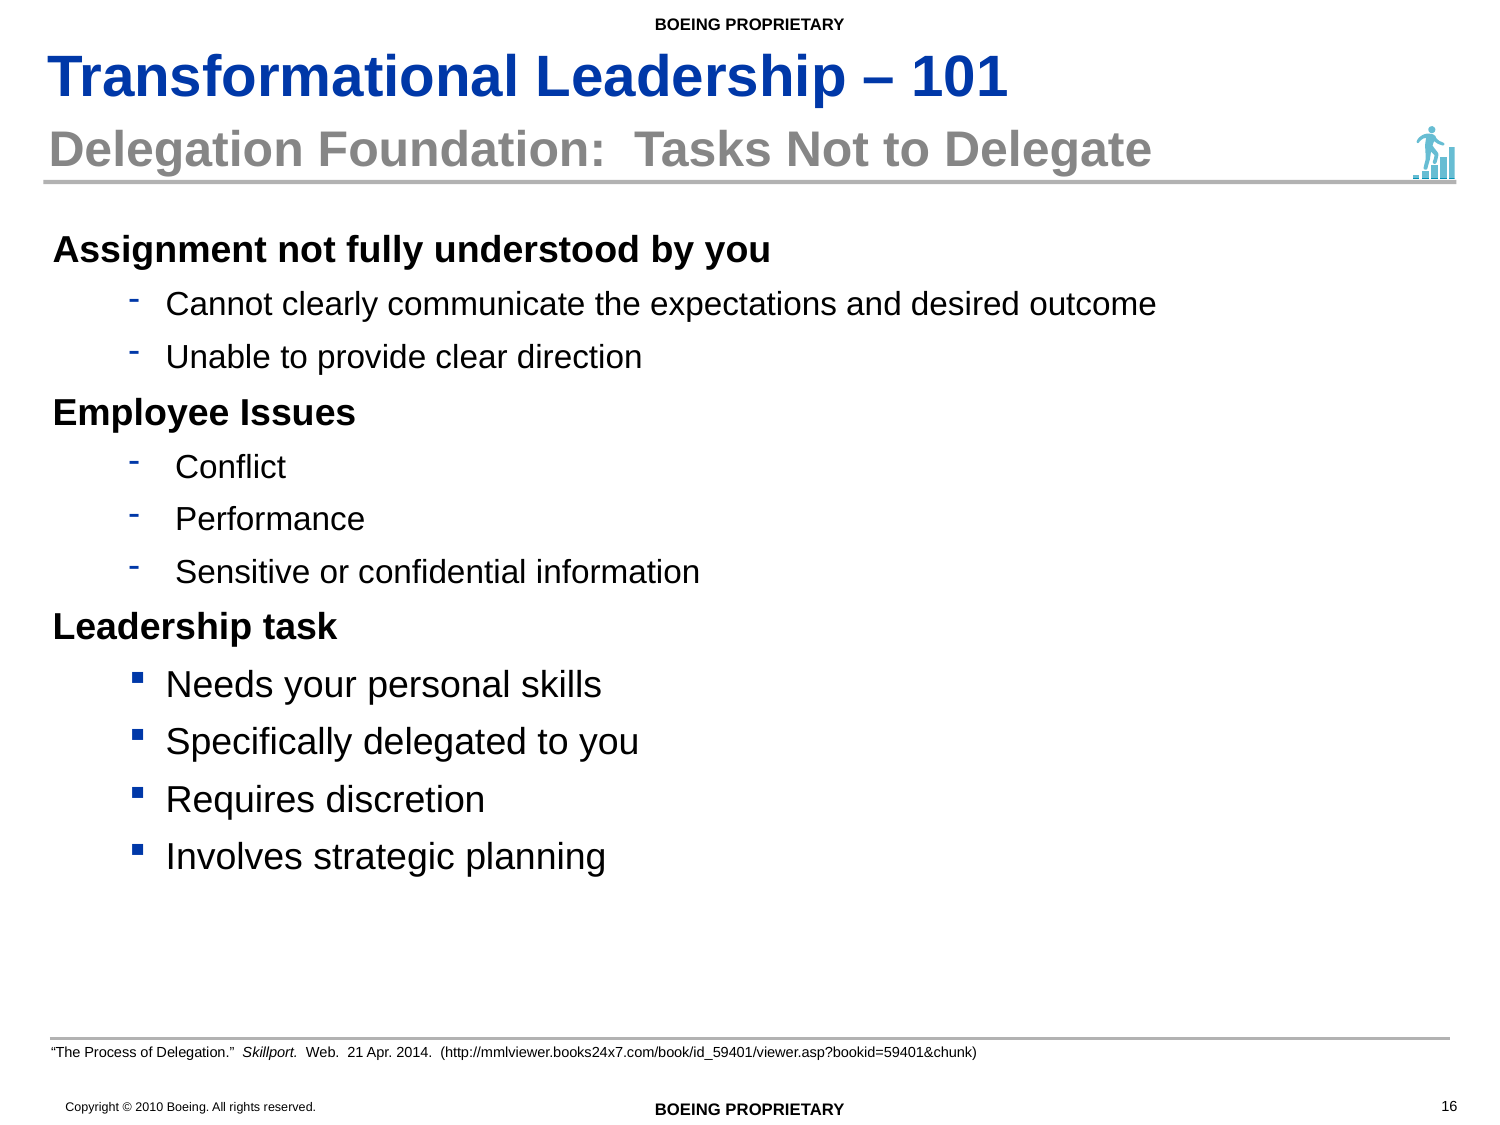

# Delegation Foundation:  Tasks Not to Delegate
Assignment not fully understood by you
Cannot clearly communicate the expectations and desired outcome
Unable to provide clear direction
Employee Issues
Conflict
Performance
Sensitive or confidential information
Leadership task
Needs your personal skills
Specifically delegated to you
Requires discretion
Involves strategic planning
“The Process of Delegation.”  Skillport.  Web.  21 Apr. 2014.  (http://mmlviewer.books24x7.com/book/id_59401/viewer.asp?bookid=59401&chunk)
16